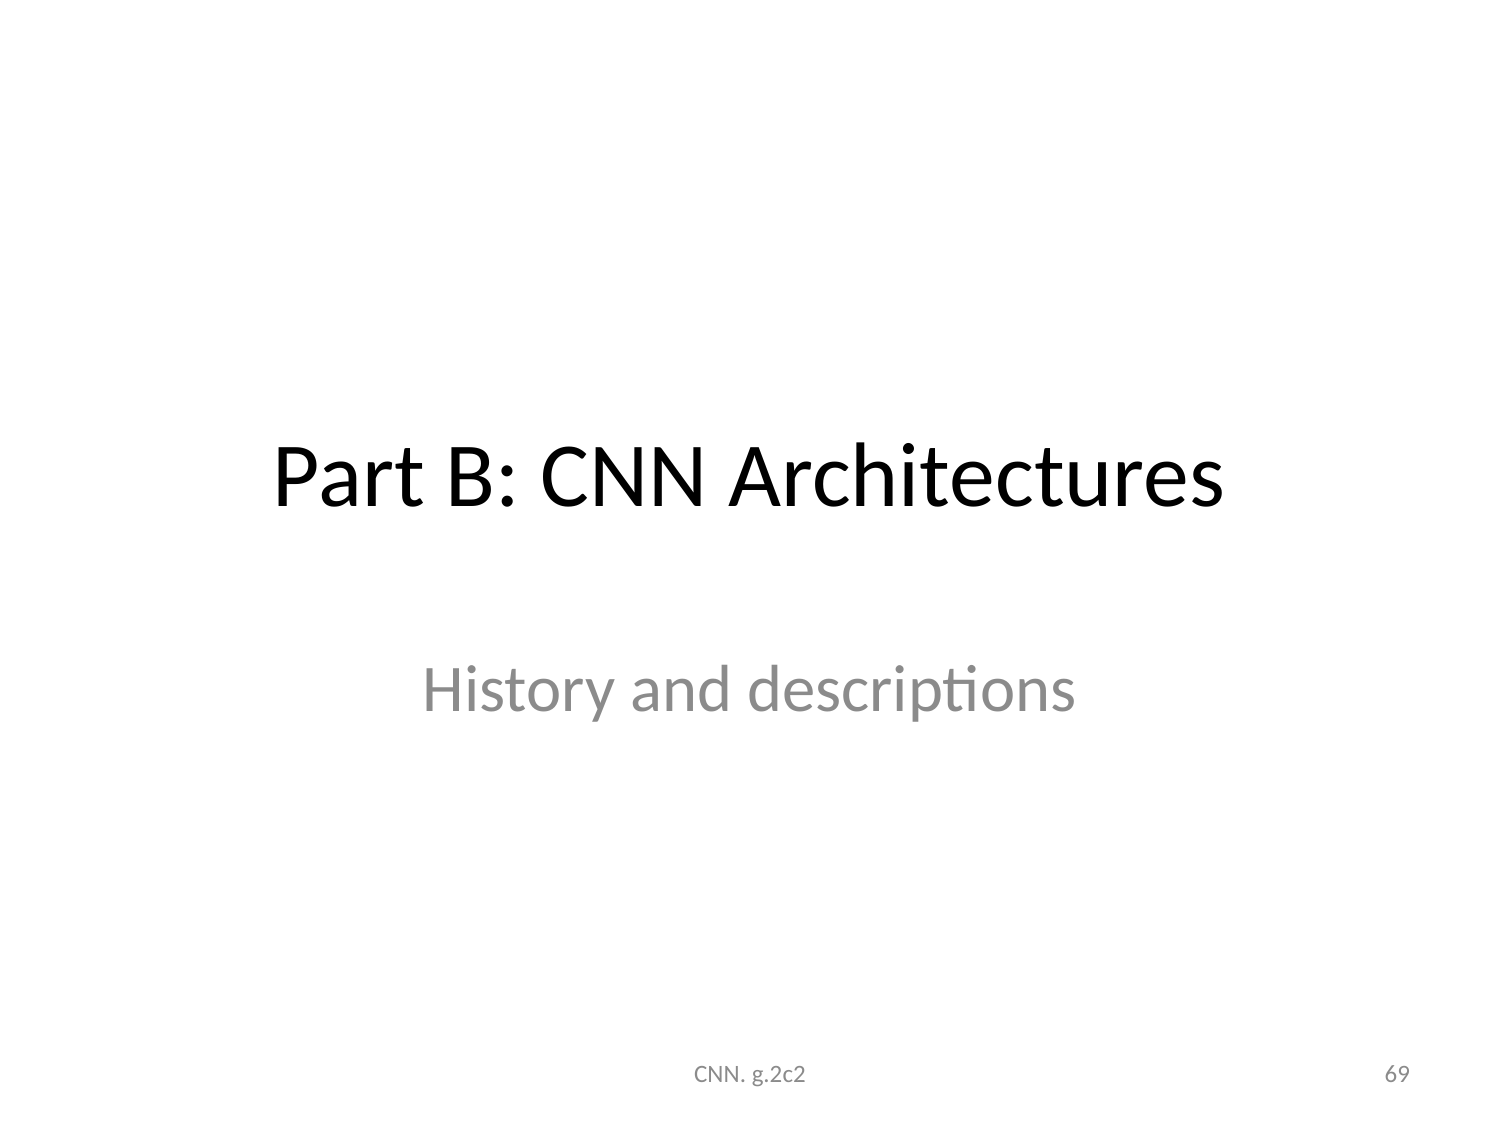

# Part B: CNN Architectures
History and descriptions
CNN. g.2c2
69